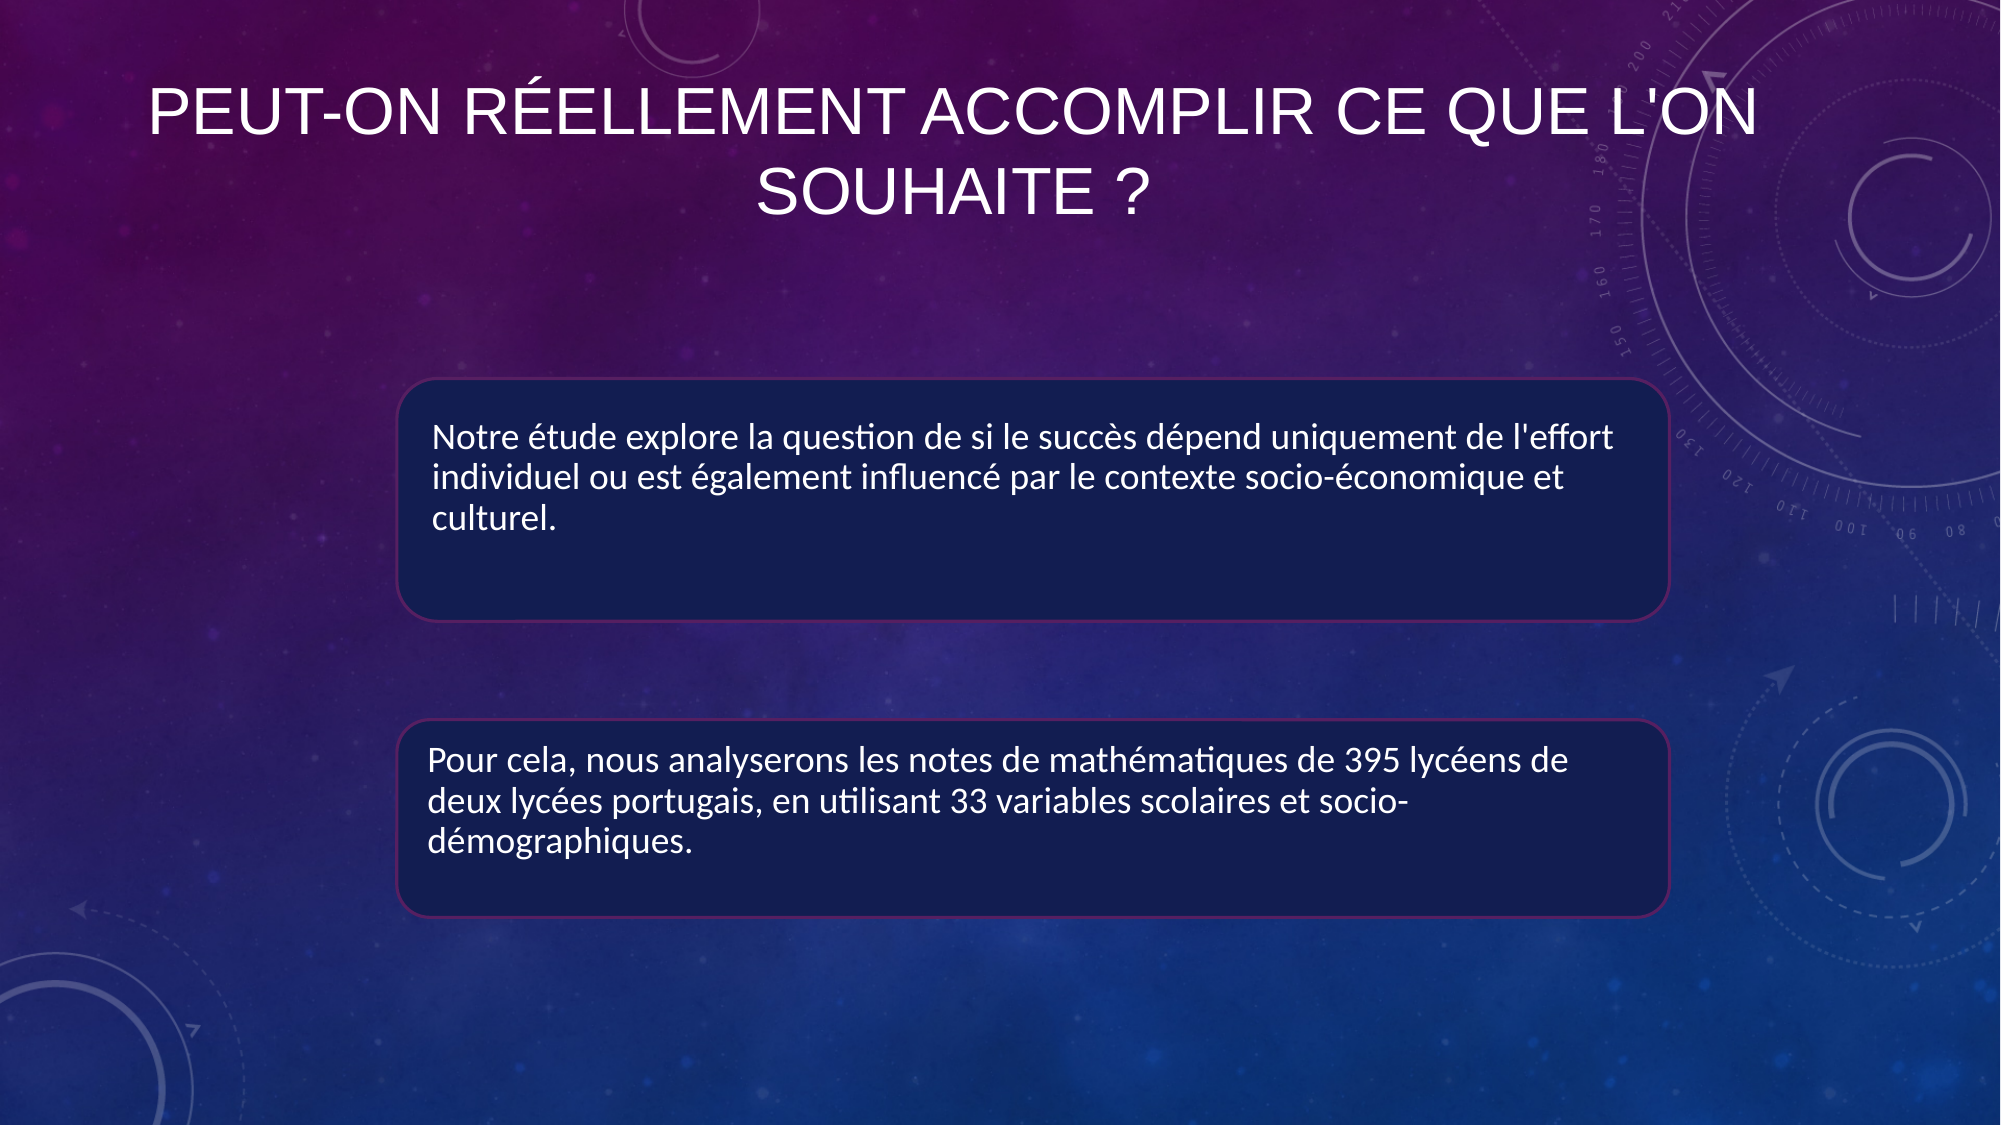

# Peut-on réellement accomplir ce que l'on souhaite ?
Notre étude explore la question de si le succès dépend uniquement de l'effort individuel ou est également influencé par le contexte socio-économique et culturel.
Pour cela, nous analyserons les notes de mathématiques de 395 lycéens de deux lycées portugais, en utilisant 33 variables scolaires et socio-démographiques.